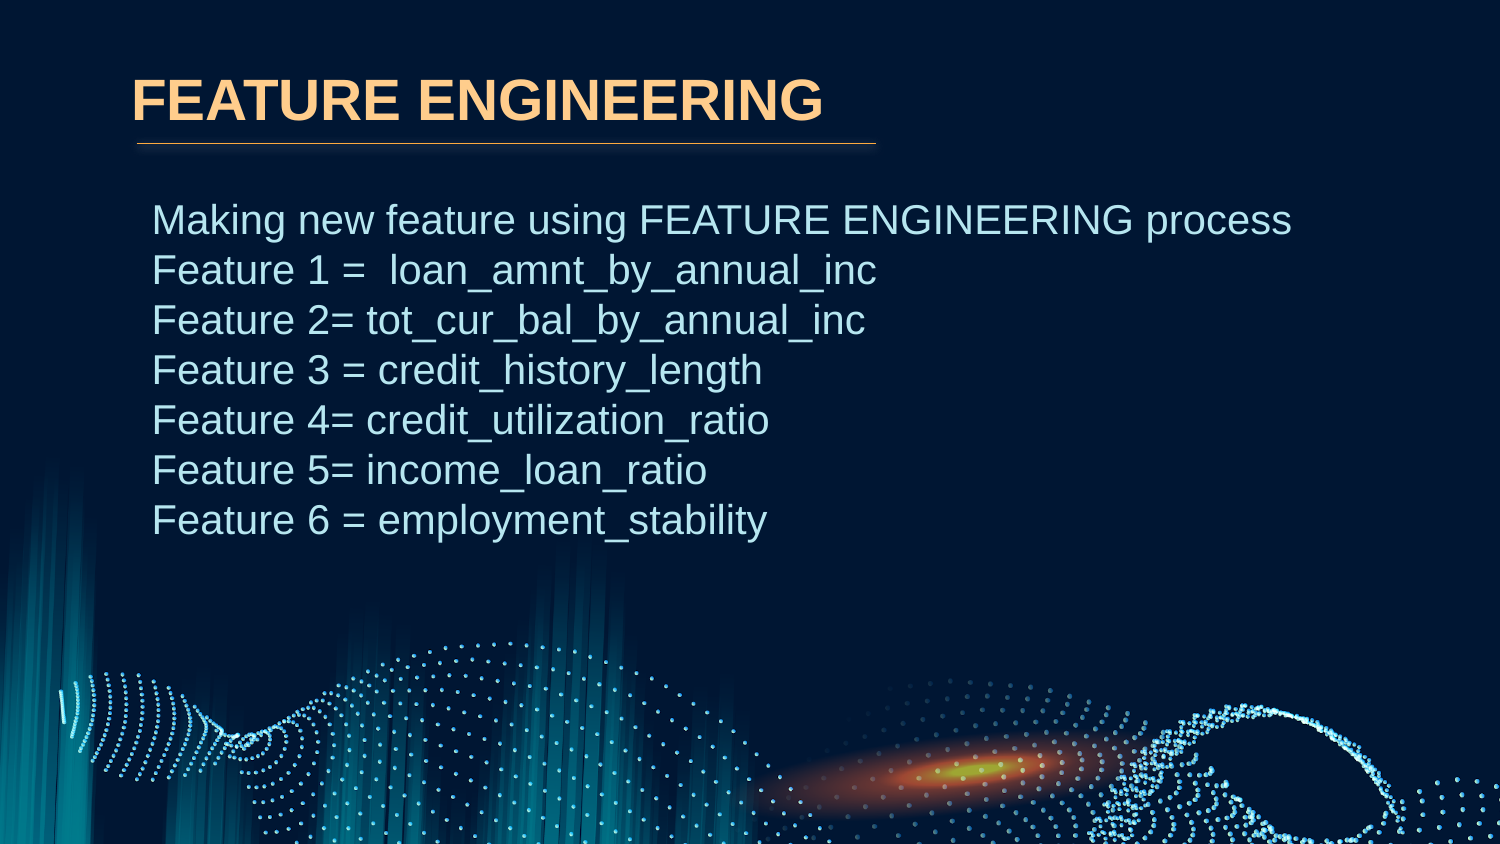

# FEATURE ENGINEERING
Making new feature using FEATURE ENGINEERING process
Feature 1 =  loan_amnt_by_annual_inc
Feature 2= tot_cur_bal_by_annual_inc
Feature 3 = credit_history_length
Feature 4= credit_utilization_ratio
Feature 5= income_loan_ratio
Feature 6 = employment_stability